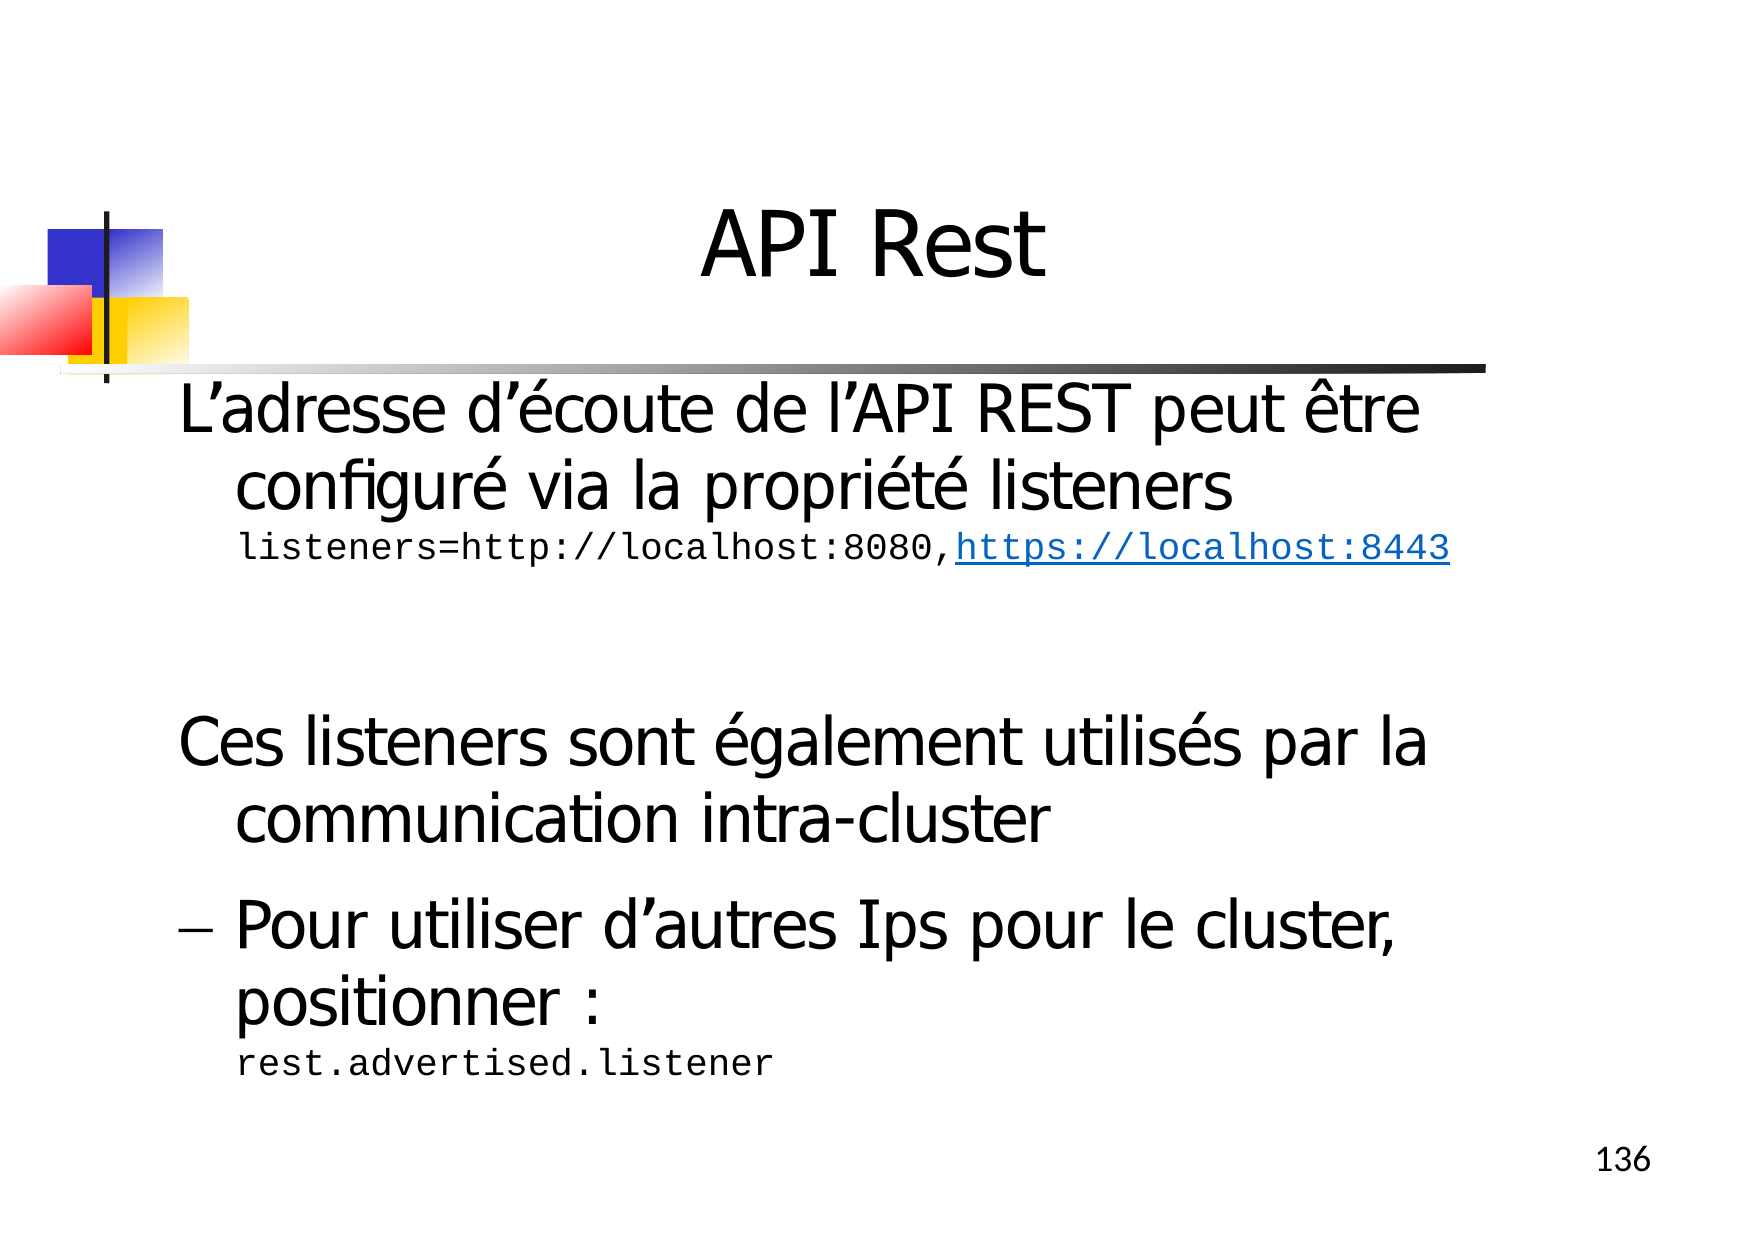

API Rest
L’adresse d’écoute de l’API REST peut être configuré via la propriété listeners
listeners=http://localhost:8080,https://localhost:8443

Ces listeners sont également utilisés par la communication intra-cluster
Pour utiliser d’autres Ips pour le cluster, positionner :
rest.advertised.listener